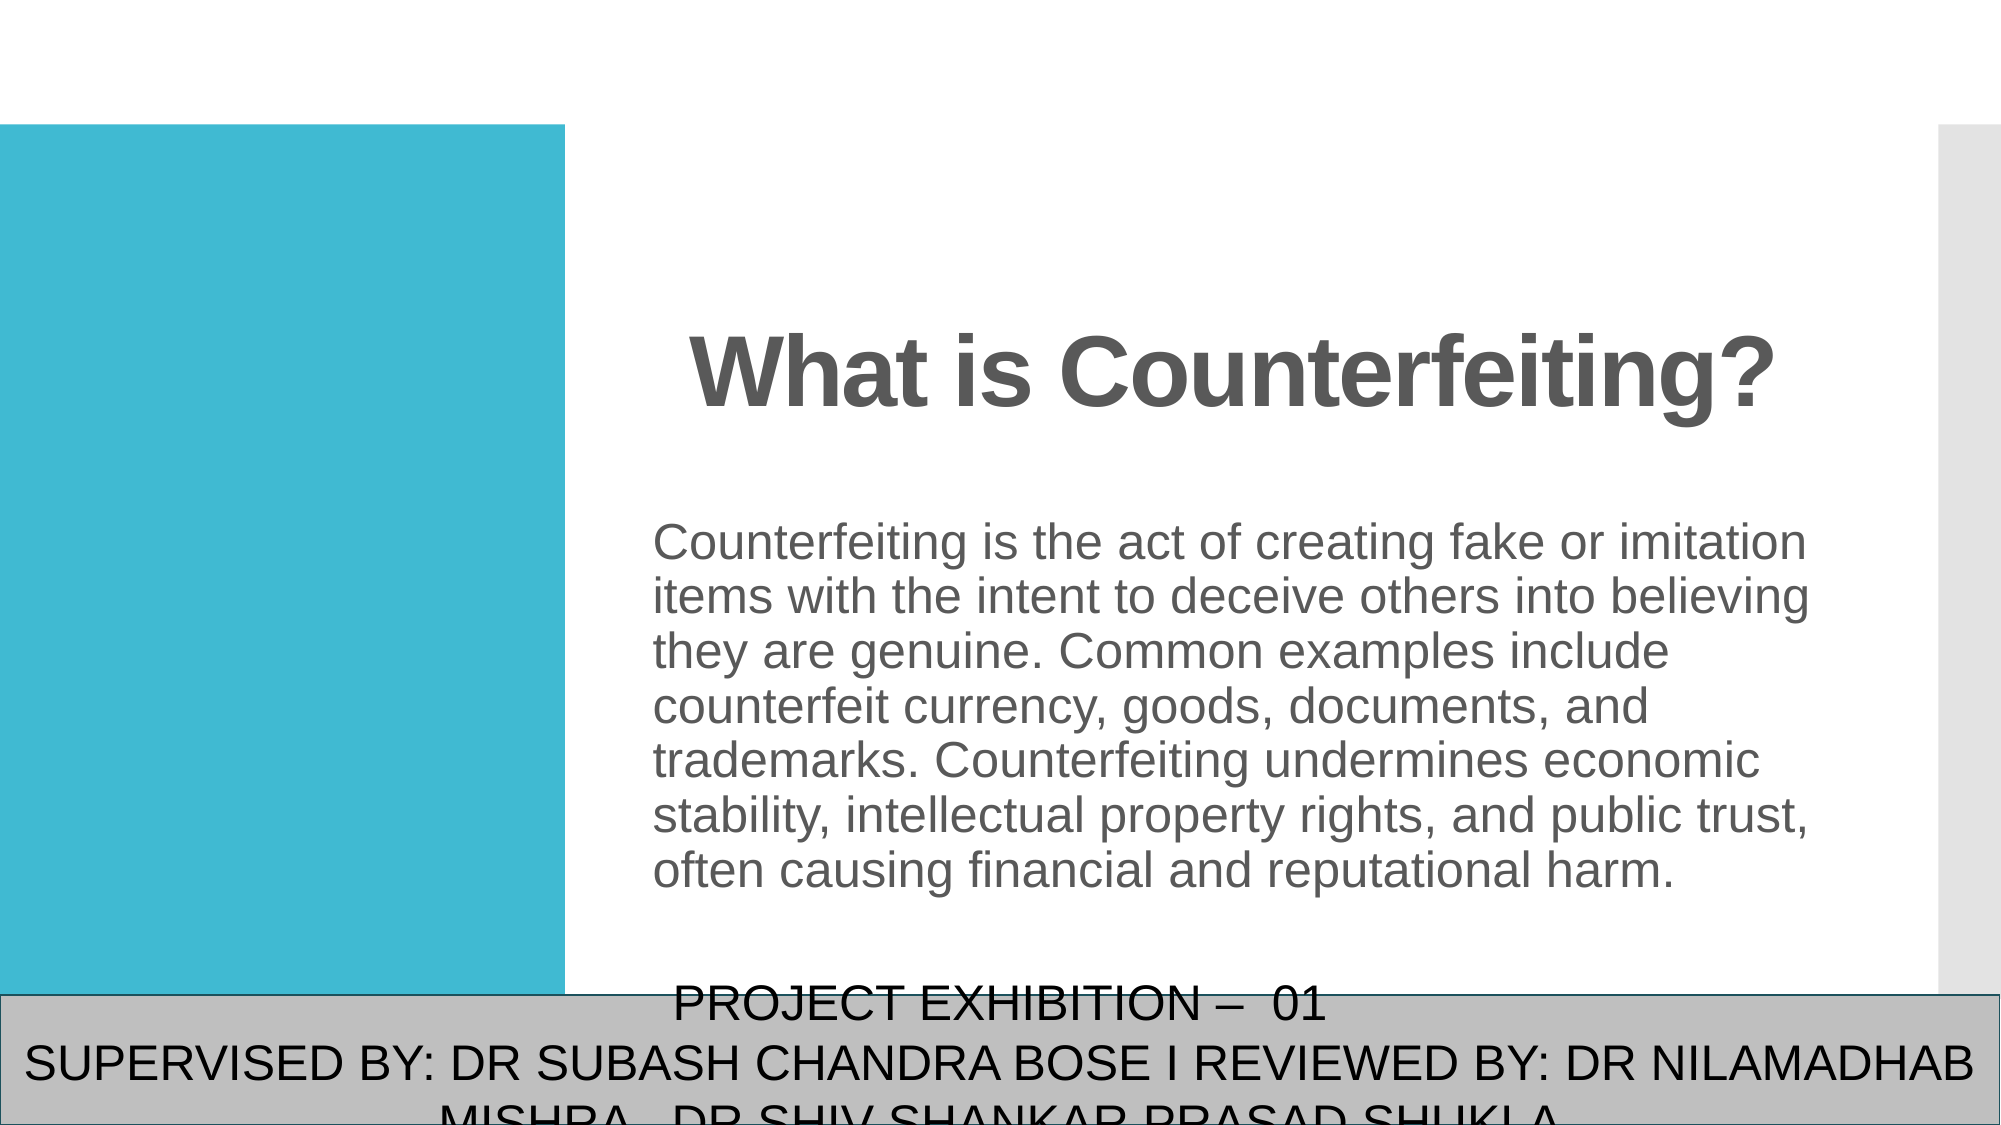

# What is Counterfeiting?
Counterfeiting is the act of creating fake or imitation items with the intent to deceive others into believing they are genuine. Common examples include counterfeit currency, goods, documents, and trademarks. Counterfeiting undermines economic stability, intellectual property rights, and public trust, often causing financial and reputational harm.
PROJECT EXHIBITION –  01
SUPERVISED BY: DR SUBASH CHANDRA BOSE I REVIEWED BY: DR NILAMADHAB MISHRA , DR SHIV SHANKAR PRASAD SHUKLA